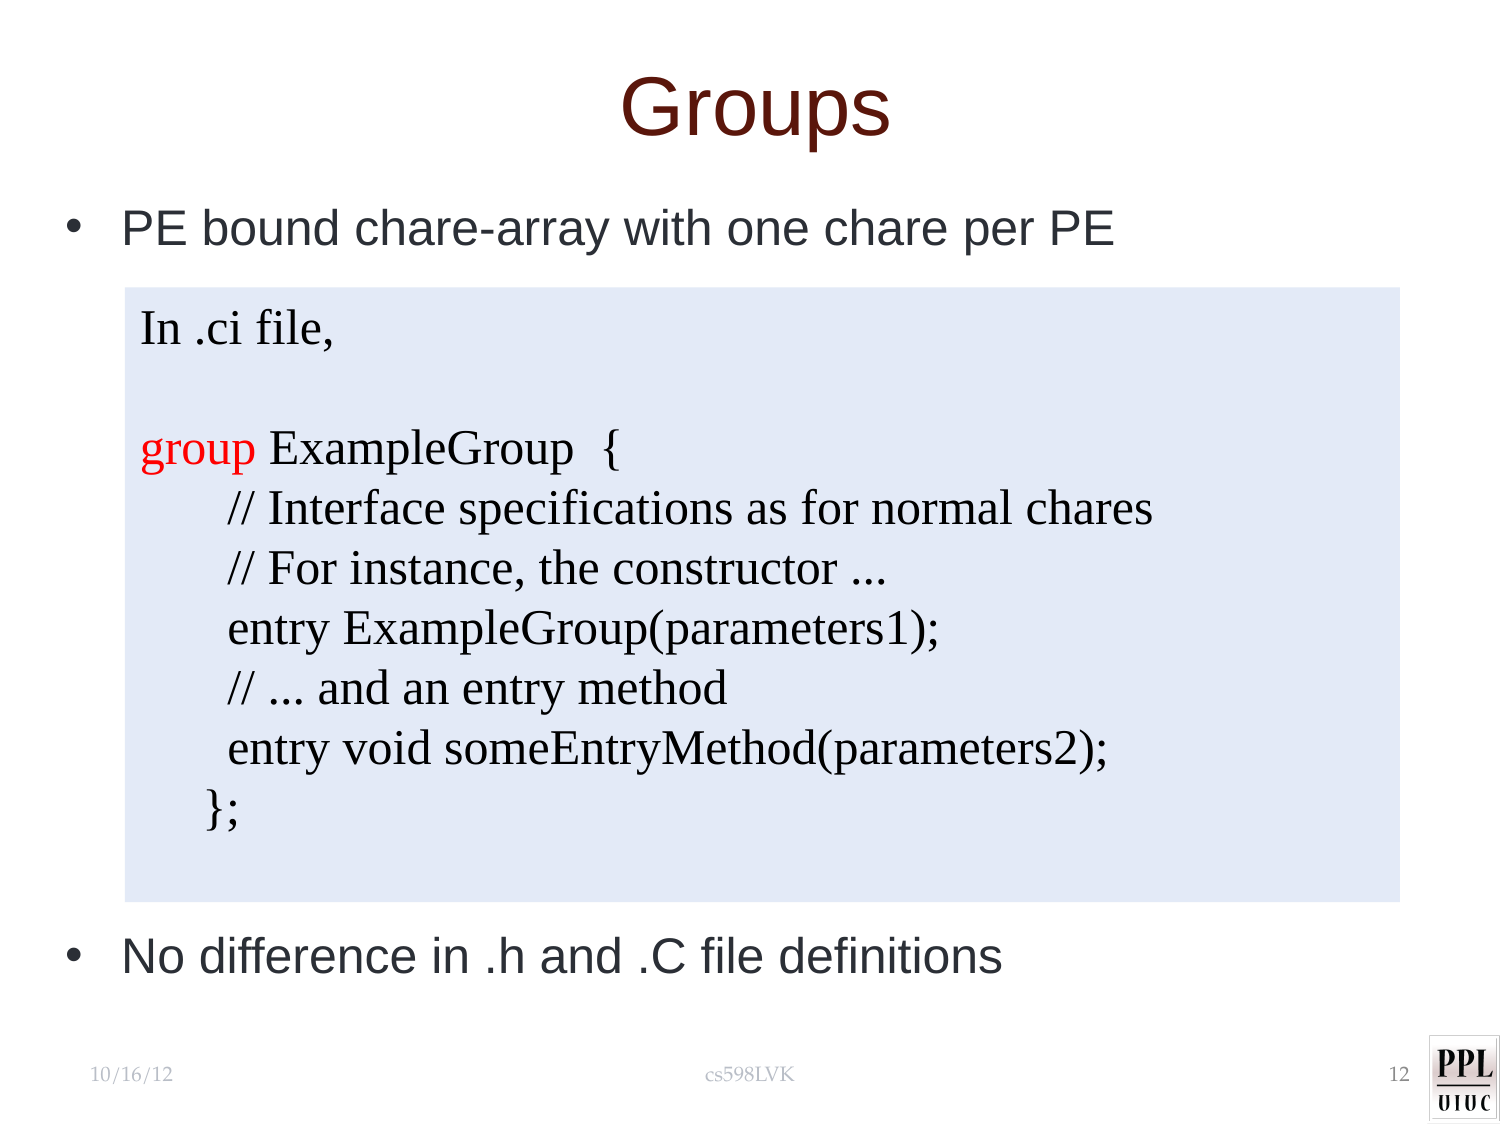

# Groups
PE bound chare-array with one chare per PE

No difference in .h and .C file definitions

In .ci file,

group ExampleGroup  {
       // Interface specifications as for normal chares
       // For instance, the constructor ...
       entry ExampleGroup(parameters1);
       // ... and an entry method
       entry void someEntryMethod(parameters2);
     };

10/16/12
cs598LVK
12